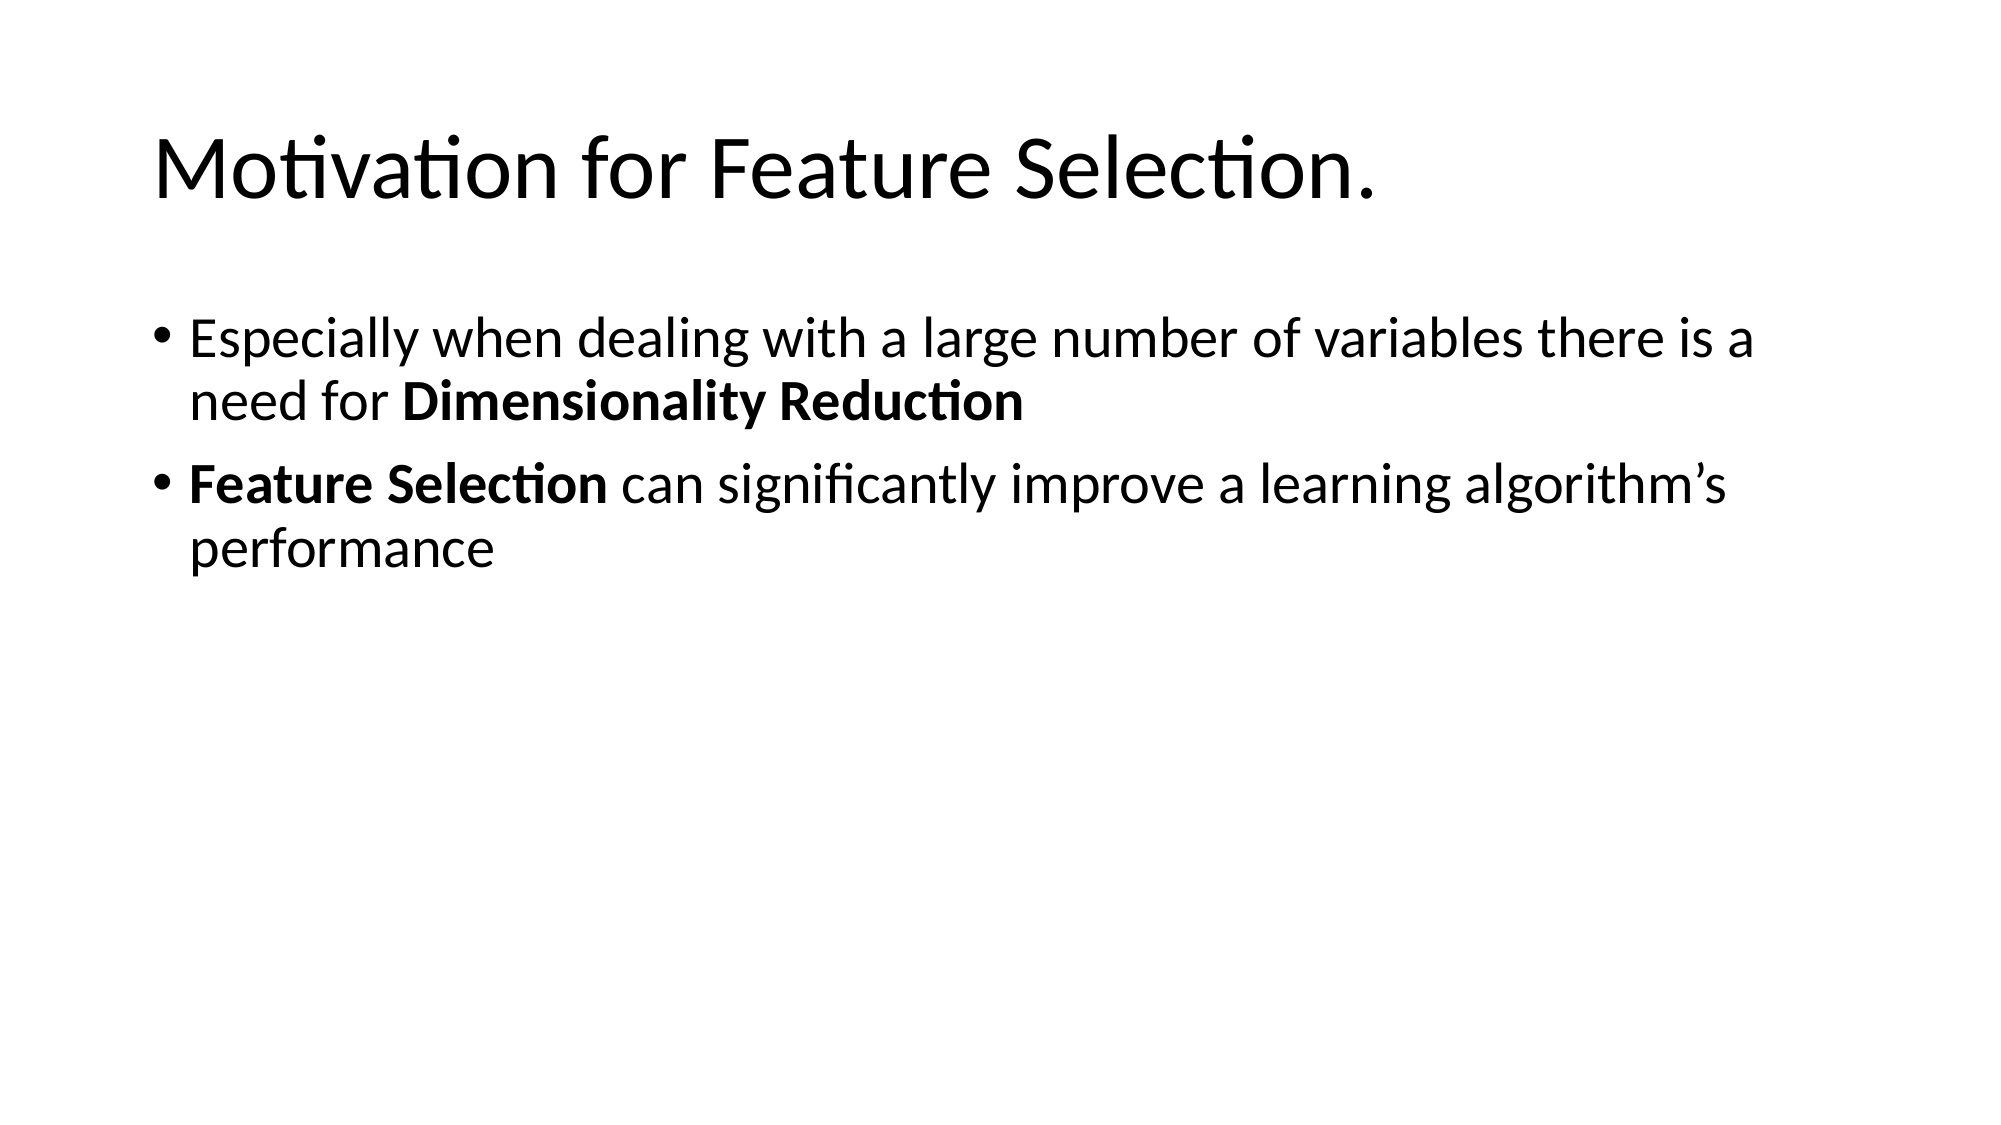

# Motivation for Feature Selection.
Especially when dealing with a large number of variables there is a need for Dimensionality Reduction
Feature Selection can significantly improve a learning algorithm’s performance